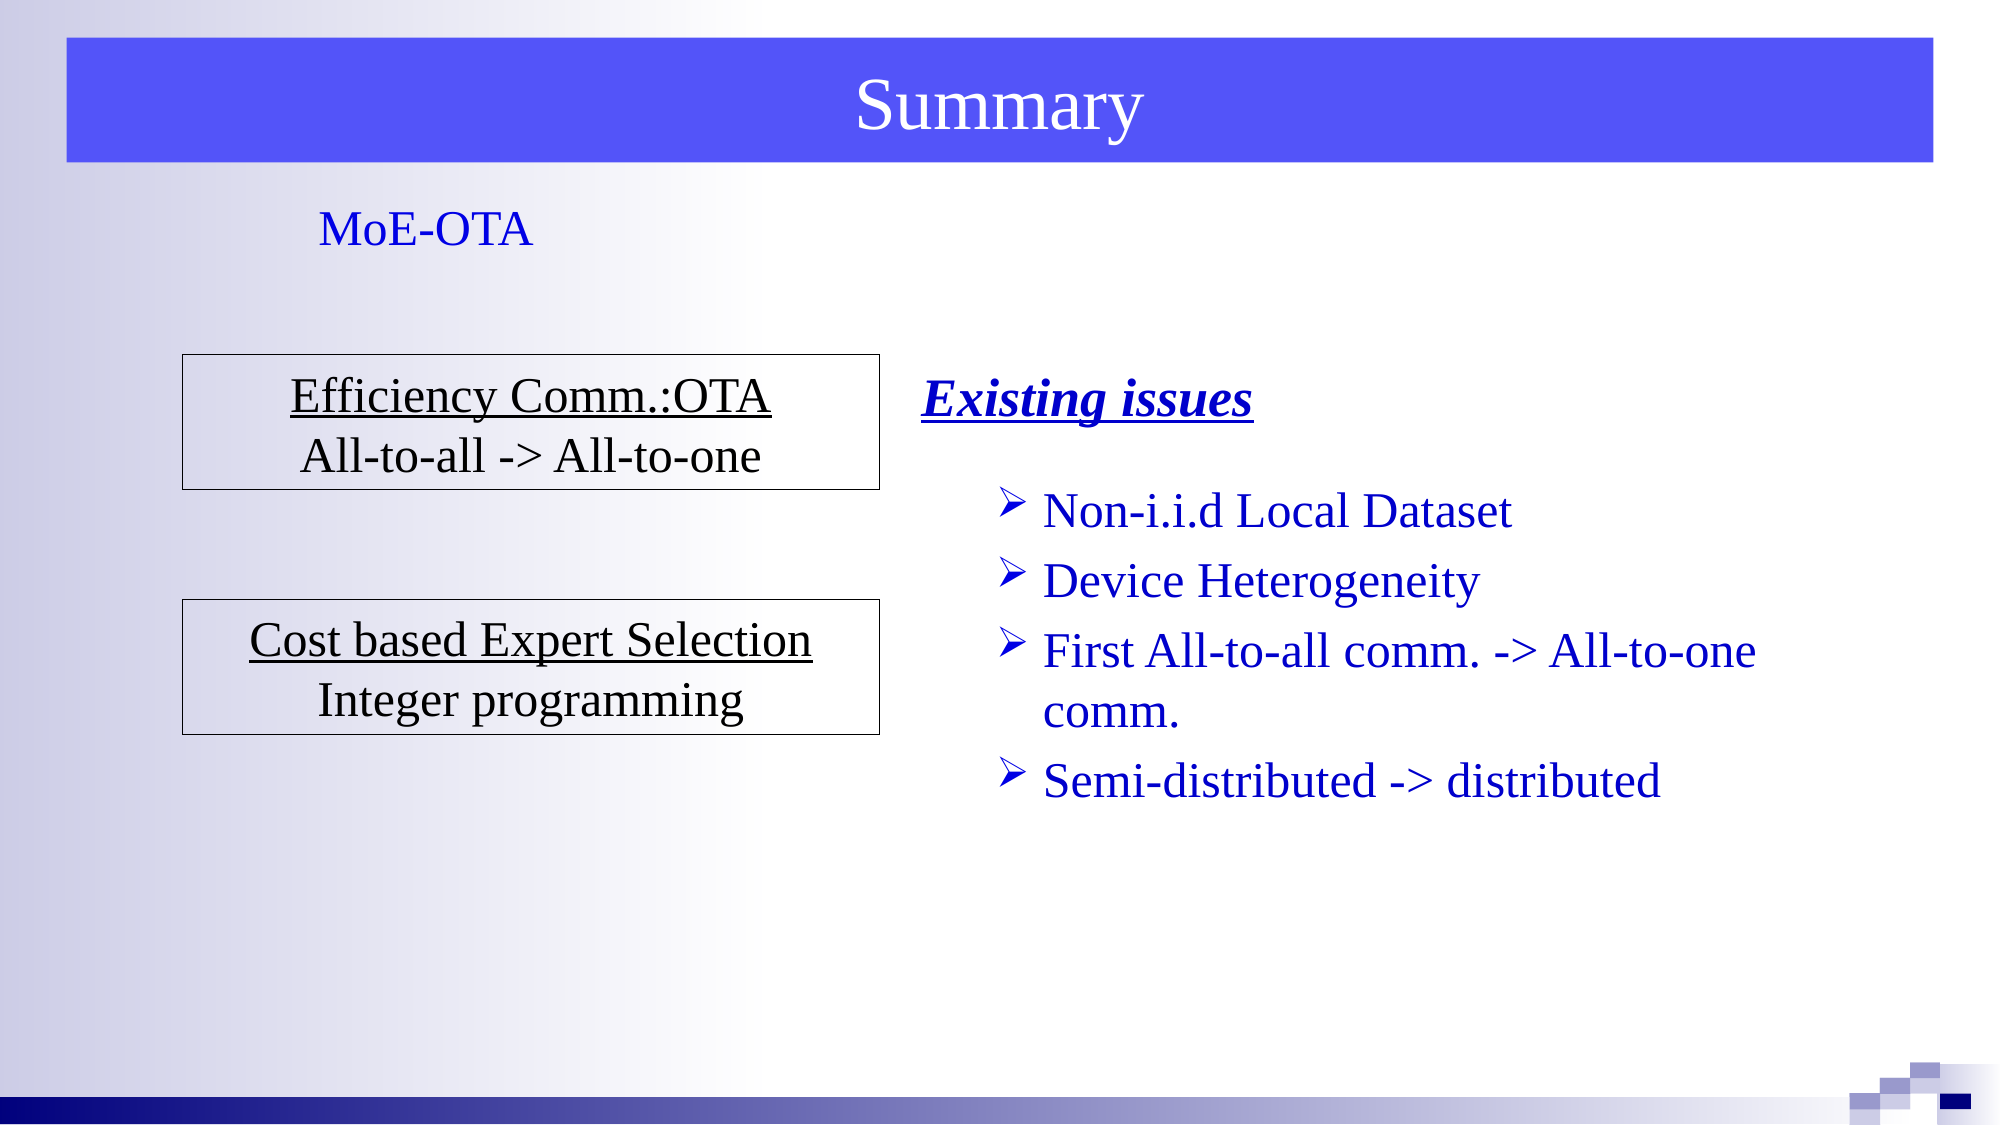

# Summary
MoE-OTA
Efficiency Comm.:OTA
All-to-all -> All-to-one
Existing issues

Non-i.i.d Local Dataset
Device Heterogeneity
First All-to-all comm. -> All-to-one comm.
Semi-distributed -> distributed
Cost based Expert Selection
Integer programming